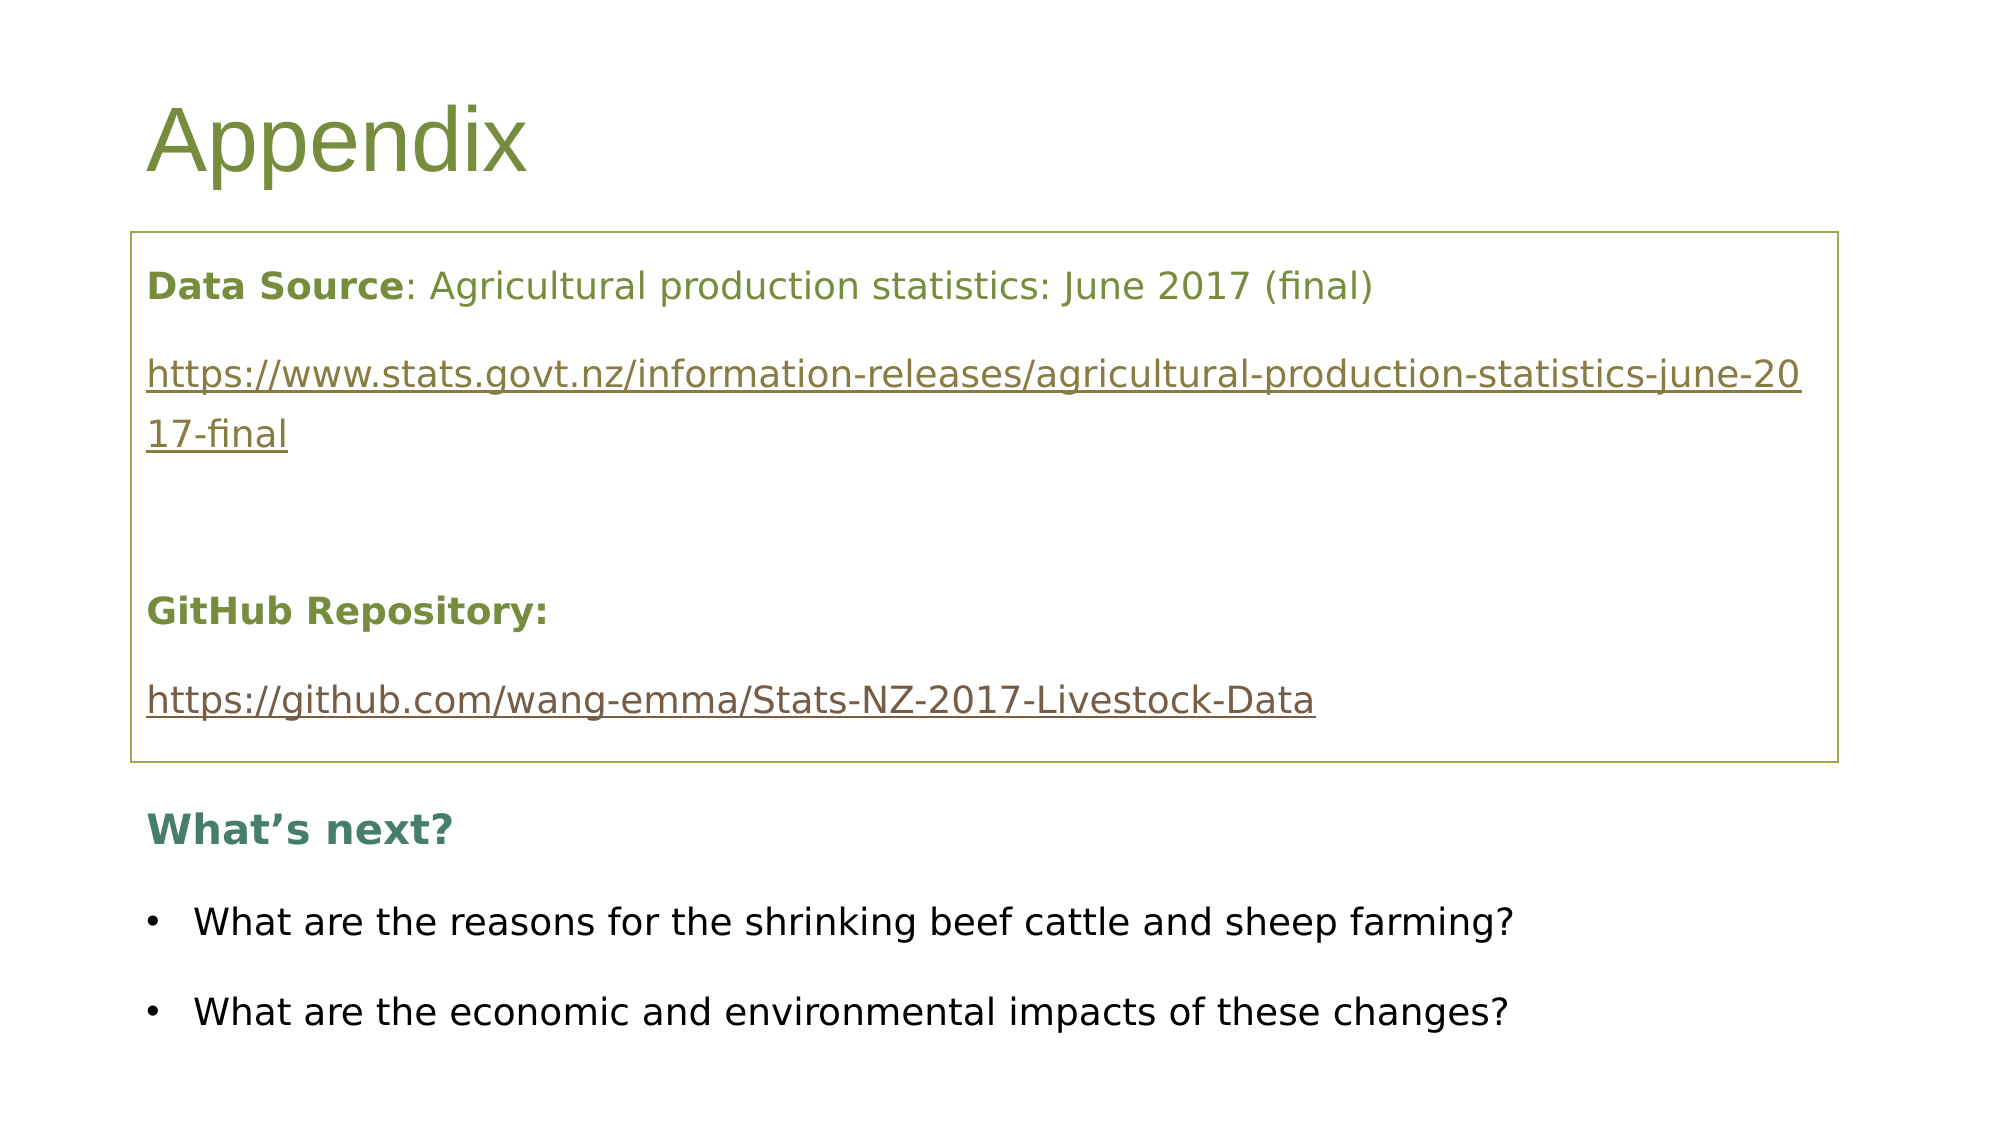

# Appendix
Data Source: Agricultural production statistics: June 2017 (final)
https://www.stats.govt.nz/information-releases/agricultural-production-statistics-june-2017-final

GitHub Repository:
https://github.com/wang-emma/Stats-NZ-2017-Livestock-Data

What’s next?
What are the reasons for the shrinking beef cattle and sheep farming?
What are the economic and environmental impacts of these changes?